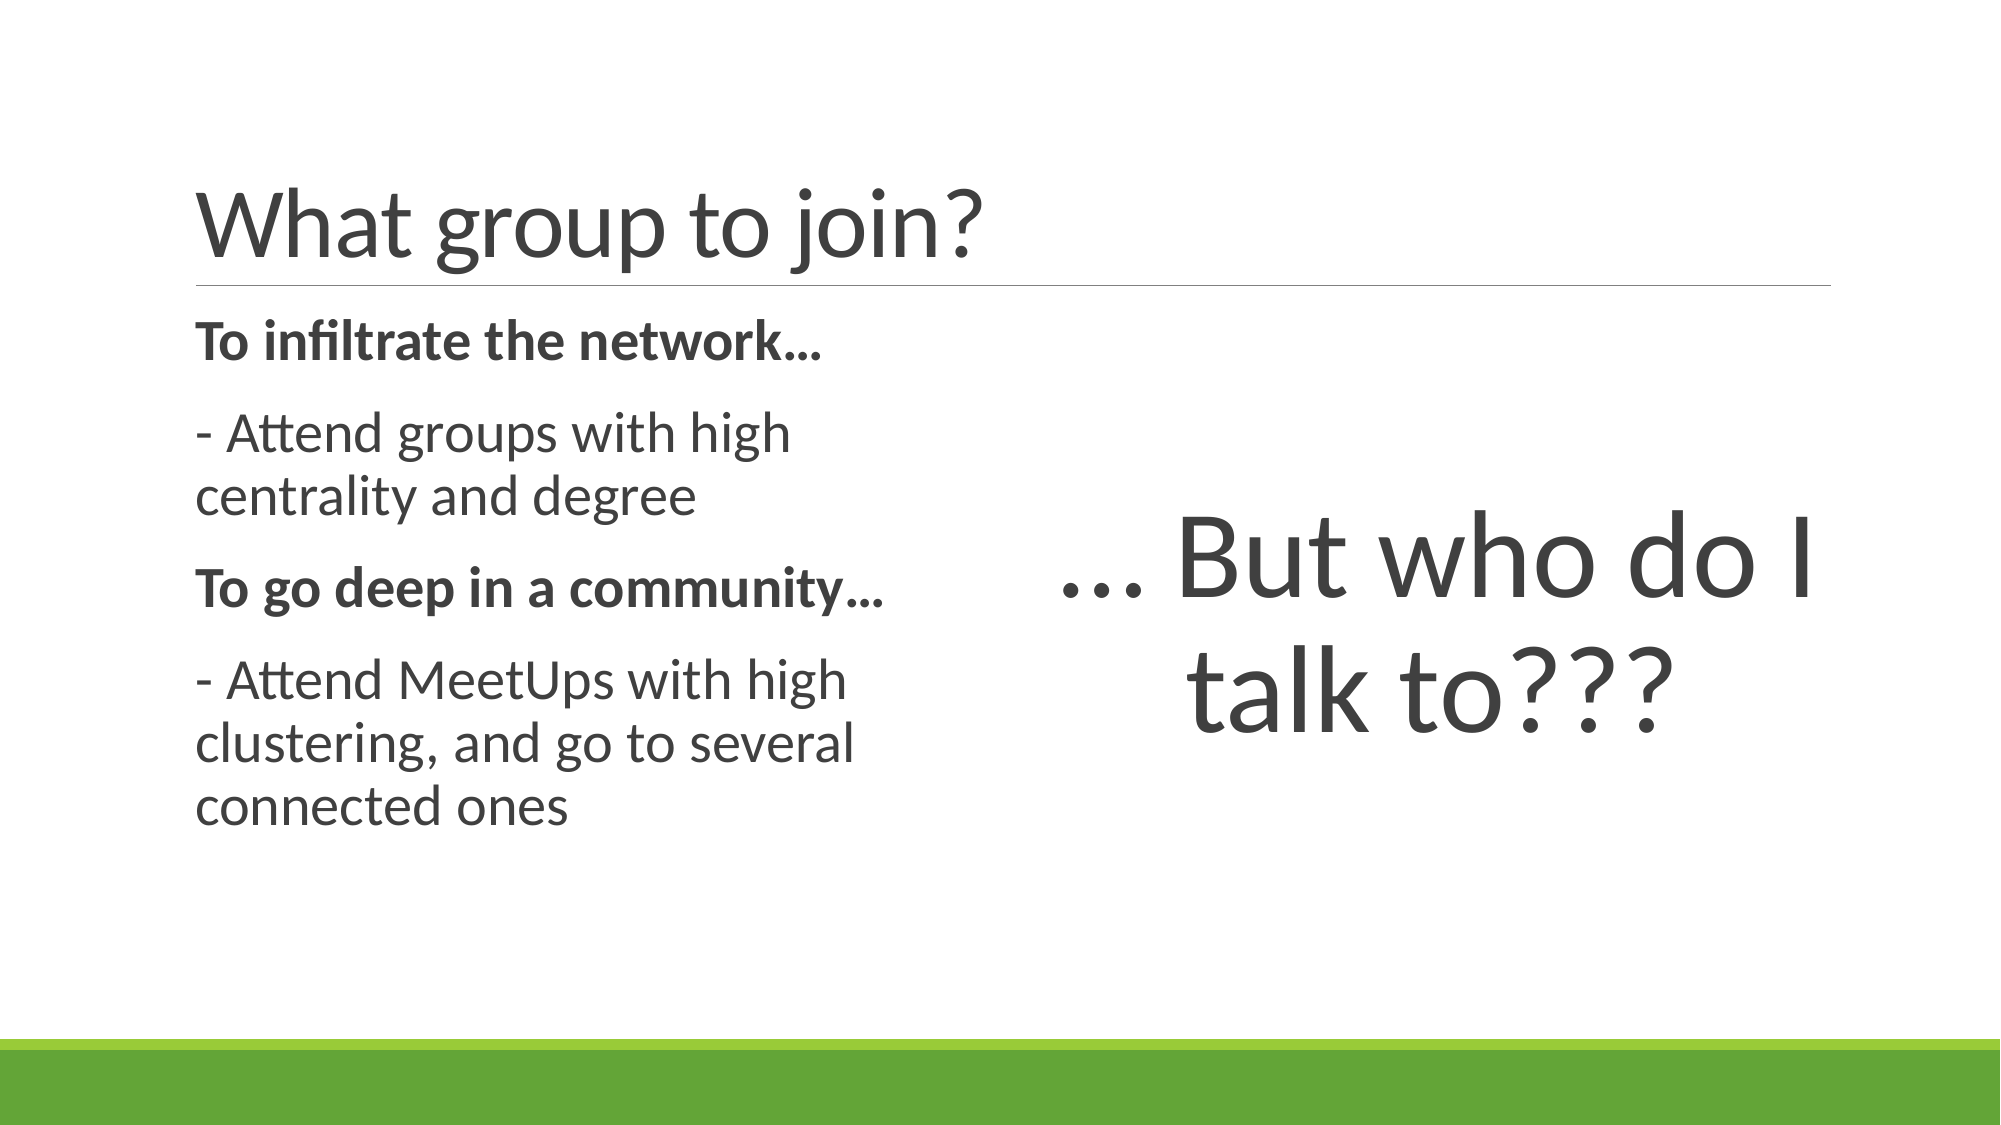

# What group to join?
To infiltrate the network…
- Attend groups with high centrality and degree
To go deep in a community…
- Attend MeetUps with high clustering, and go to several connected ones

… But who do I talk to???